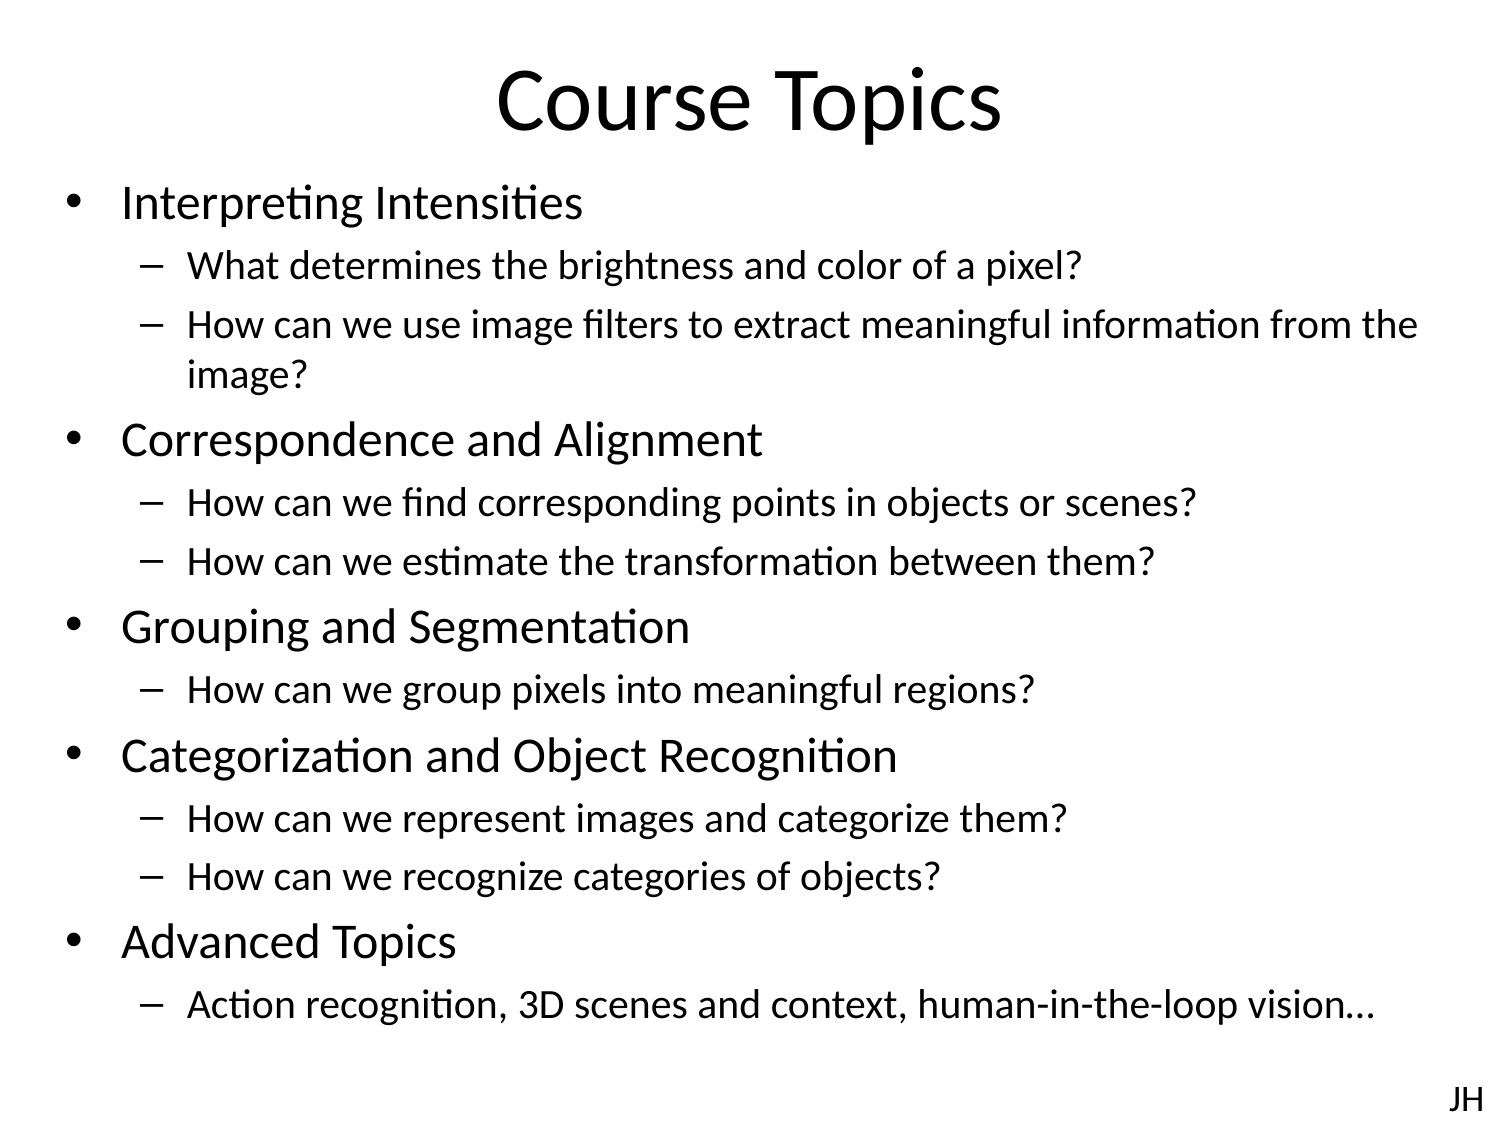

# Course Topics
Interpreting Intensities
What determines the brightness and color of a pixel?
How can we use image filters to extract meaningful information from the image?
Correspondence and Alignment
How can we find corresponding points in objects or scenes?
How can we estimate the transformation between them?
Grouping and Segmentation
How can we group pixels into meaningful regions?
Categorization and Object Recognition
How can we represent images and categorize them?
How can we recognize categories of objects?
Advanced Topics
Action recognition, 3D scenes and context, human-in-the-loop vision…
JH